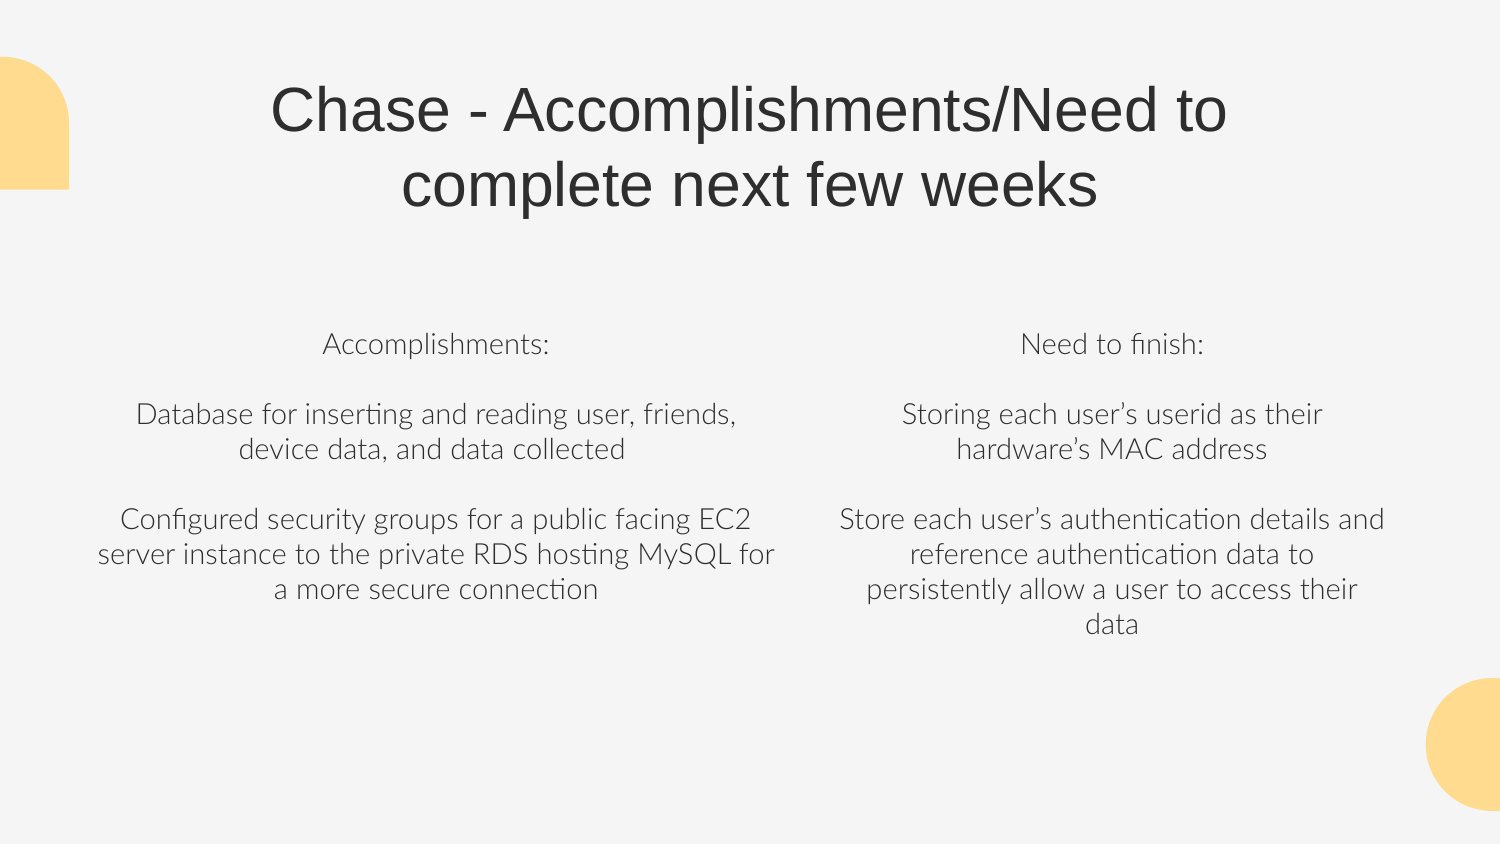

Chase - Accomplishments/Need to complete next few weeks

Accomplishments:

Database for inserting and reading user, friends, device data, and data collected

Configured security groups for a public facing EC2 server instance to the private RDS hosting MySQL for a more secure connection
Need to finish:

Storing each user’s userid as their hardware’s MAC address

Store each user’s authentication details and reference authentication data to persistently allow a user to access their data